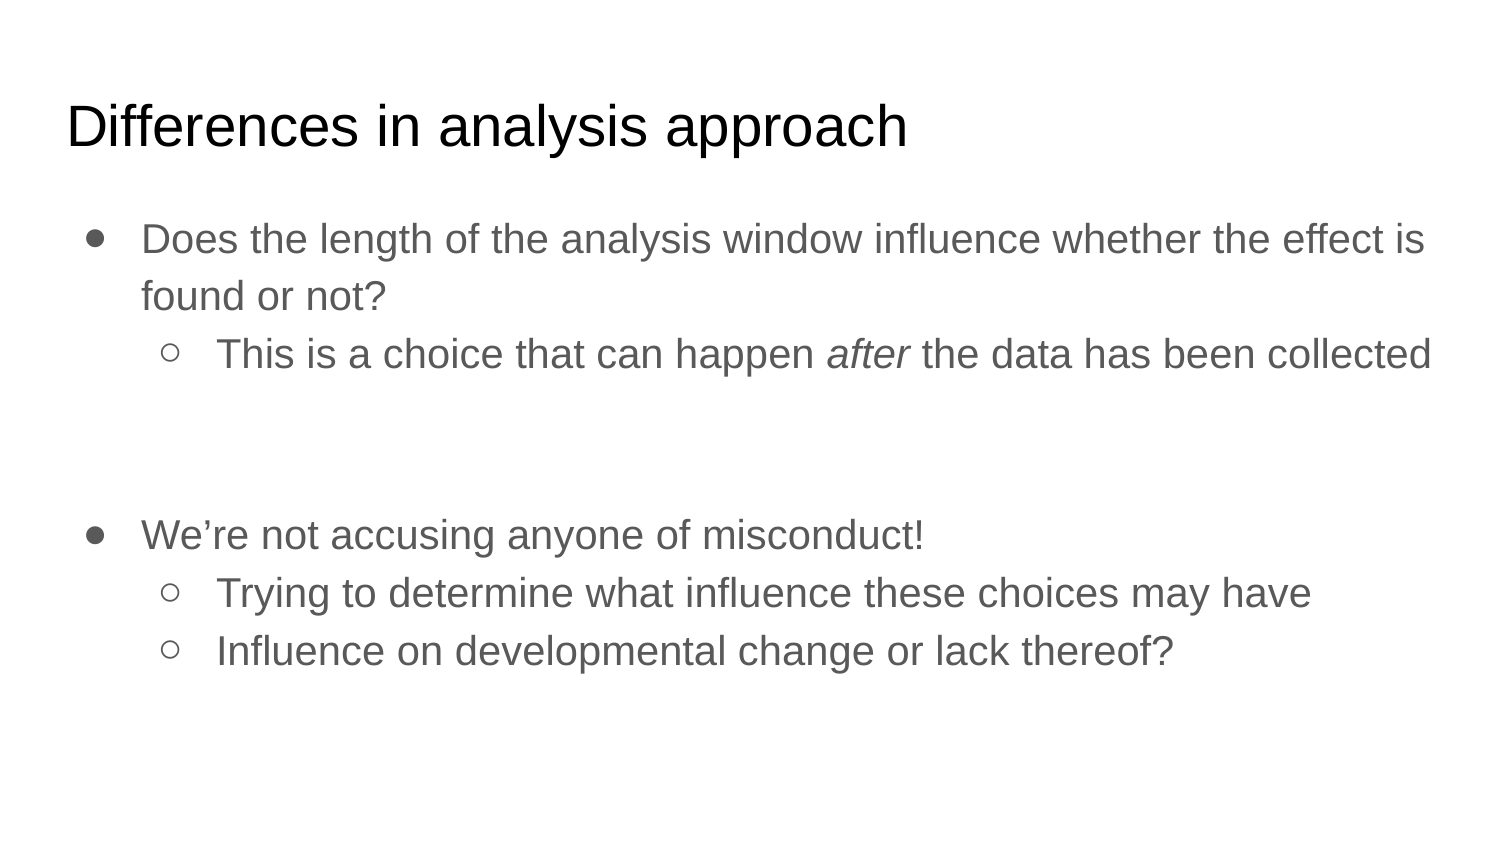

# Differences in analysis approach
Does the length of the analysis window influence whether the effect is found or not?
This is a choice that can happen after the data has been collected

We’re not accusing anyone of misconduct!
Trying to determine what influence these choices may have
Influence on developmental change or lack thereof?